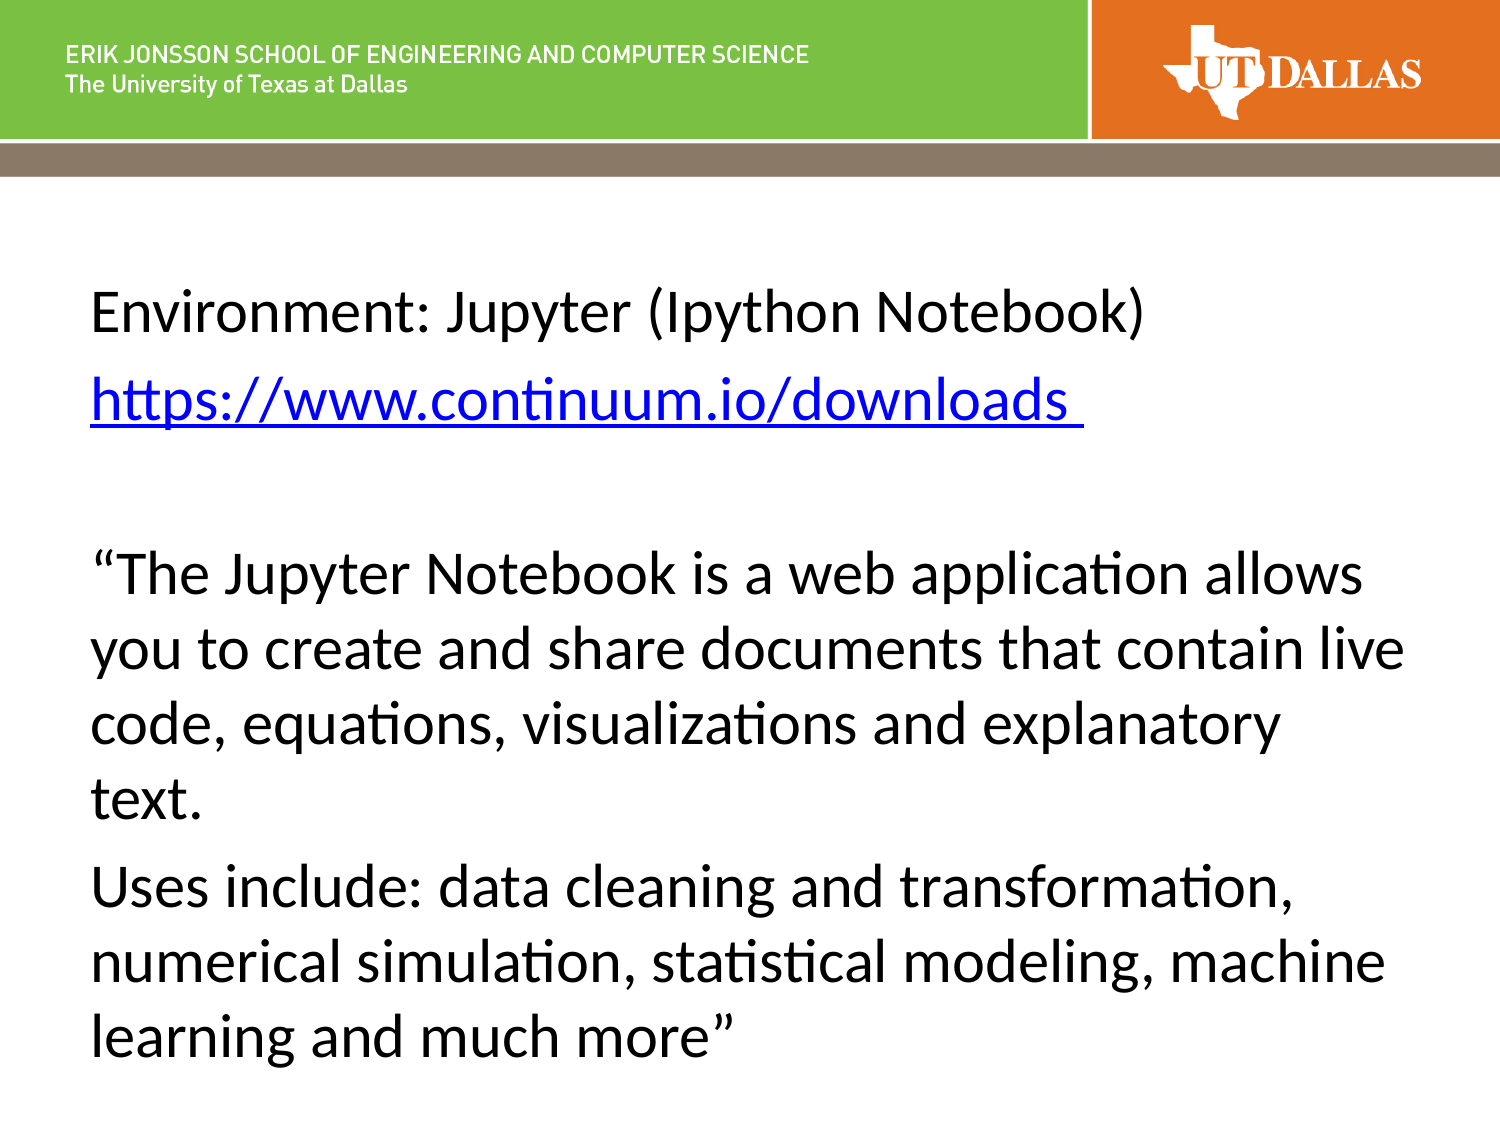

Environment: Jupyter (Ipython Notebook)
https://www.continuum.io/downloads

“The Jupyter Notebook is a web application allows you to create and share documents that contain live code, equations, visualizations and explanatory text.
Uses include: data cleaning and transformation, numerical simulation, statistical modeling, machine learning and much more”